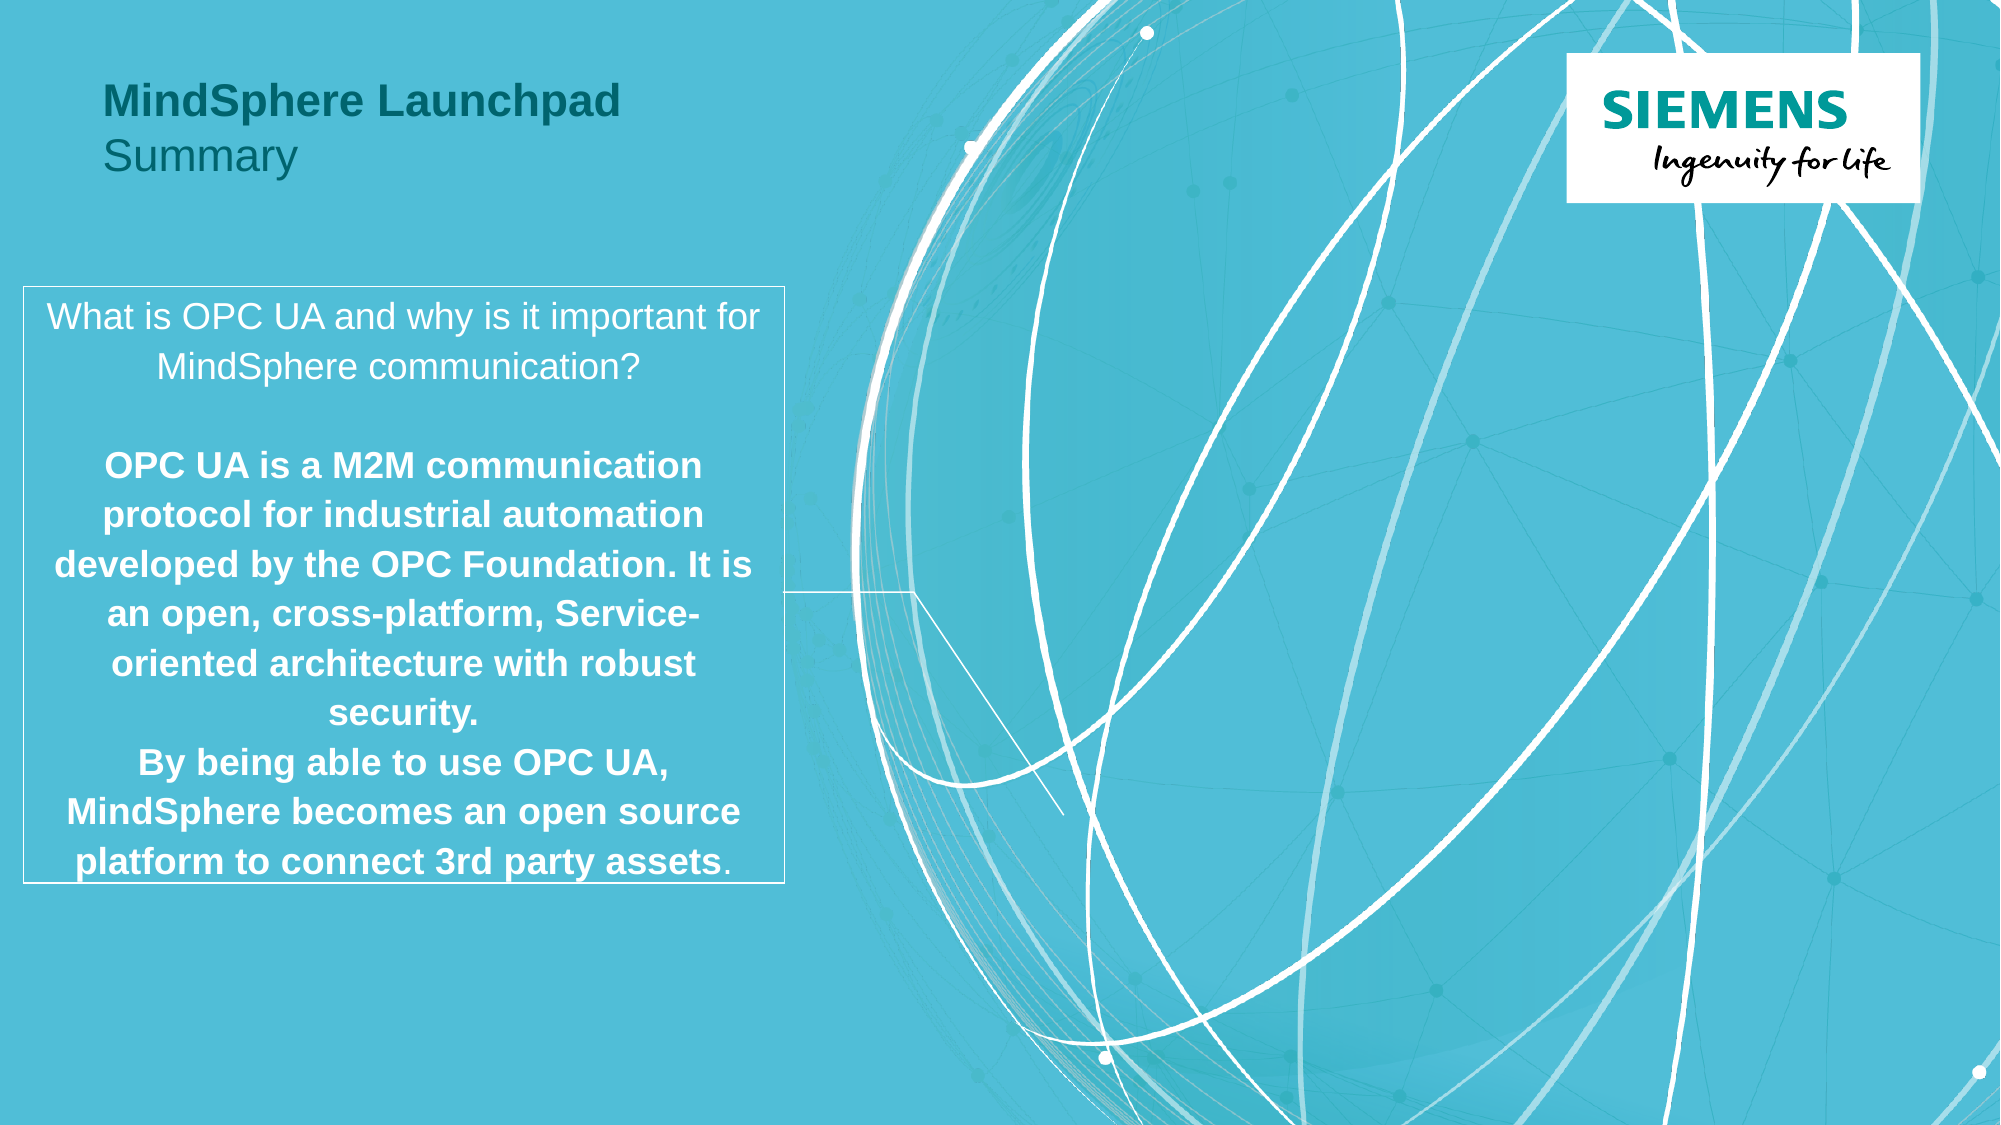

# MindSphere Launchpad Summary
What is OPC UA and why is it important for MindSphere communication?

OPC UA is a M2M communication protocol for industrial automation developed by the OPC Foundation. It is an open, cross-platform, Service-oriented architecture with robust security.
By being able to use OPC UA, MindSphere becomes an open source platform to connect 3rd party assets.